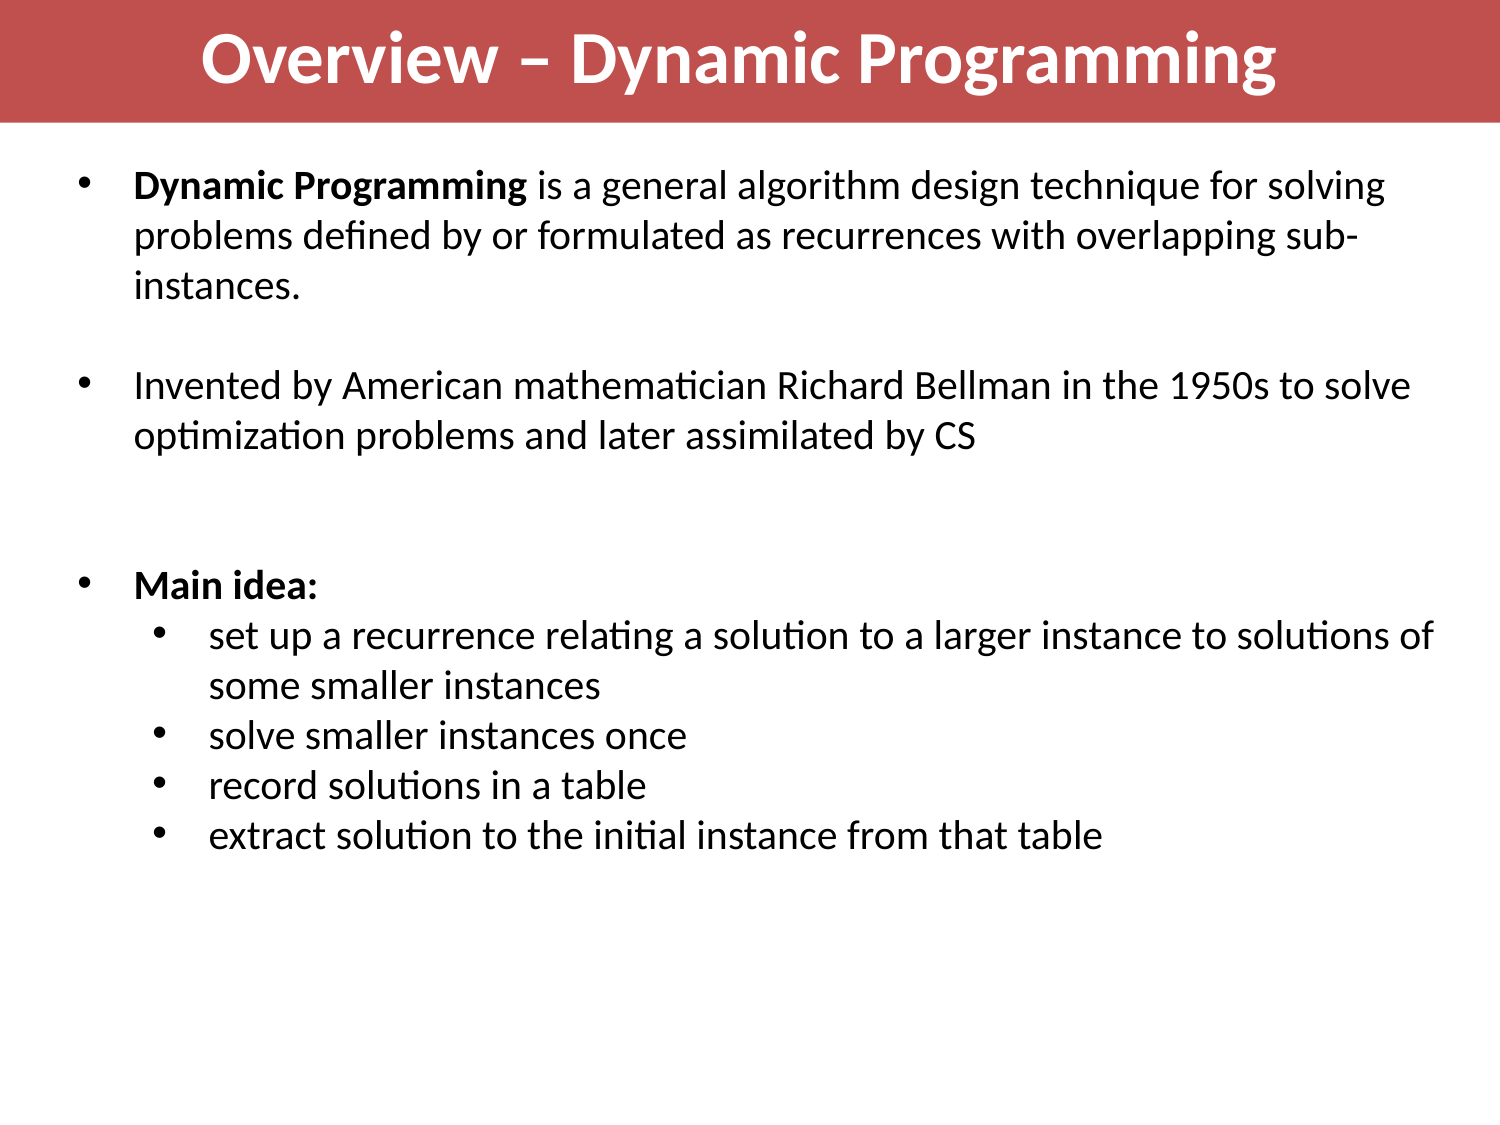

Overview – Dynamic Programming

Dynamic Programming is a general algorithm design technique for solving problems defined by or formulated as recurrences with overlapping sub-instances.

Invented by American mathematician Richard Bellman in the 1950s to solve optimization problems and later assimilated by CS

Main idea:
set up a recurrence relating a solution to a larger instance to solutions of some smaller instances
solve smaller instances once
record solutions in a table
extract solution to the initial instance from that table